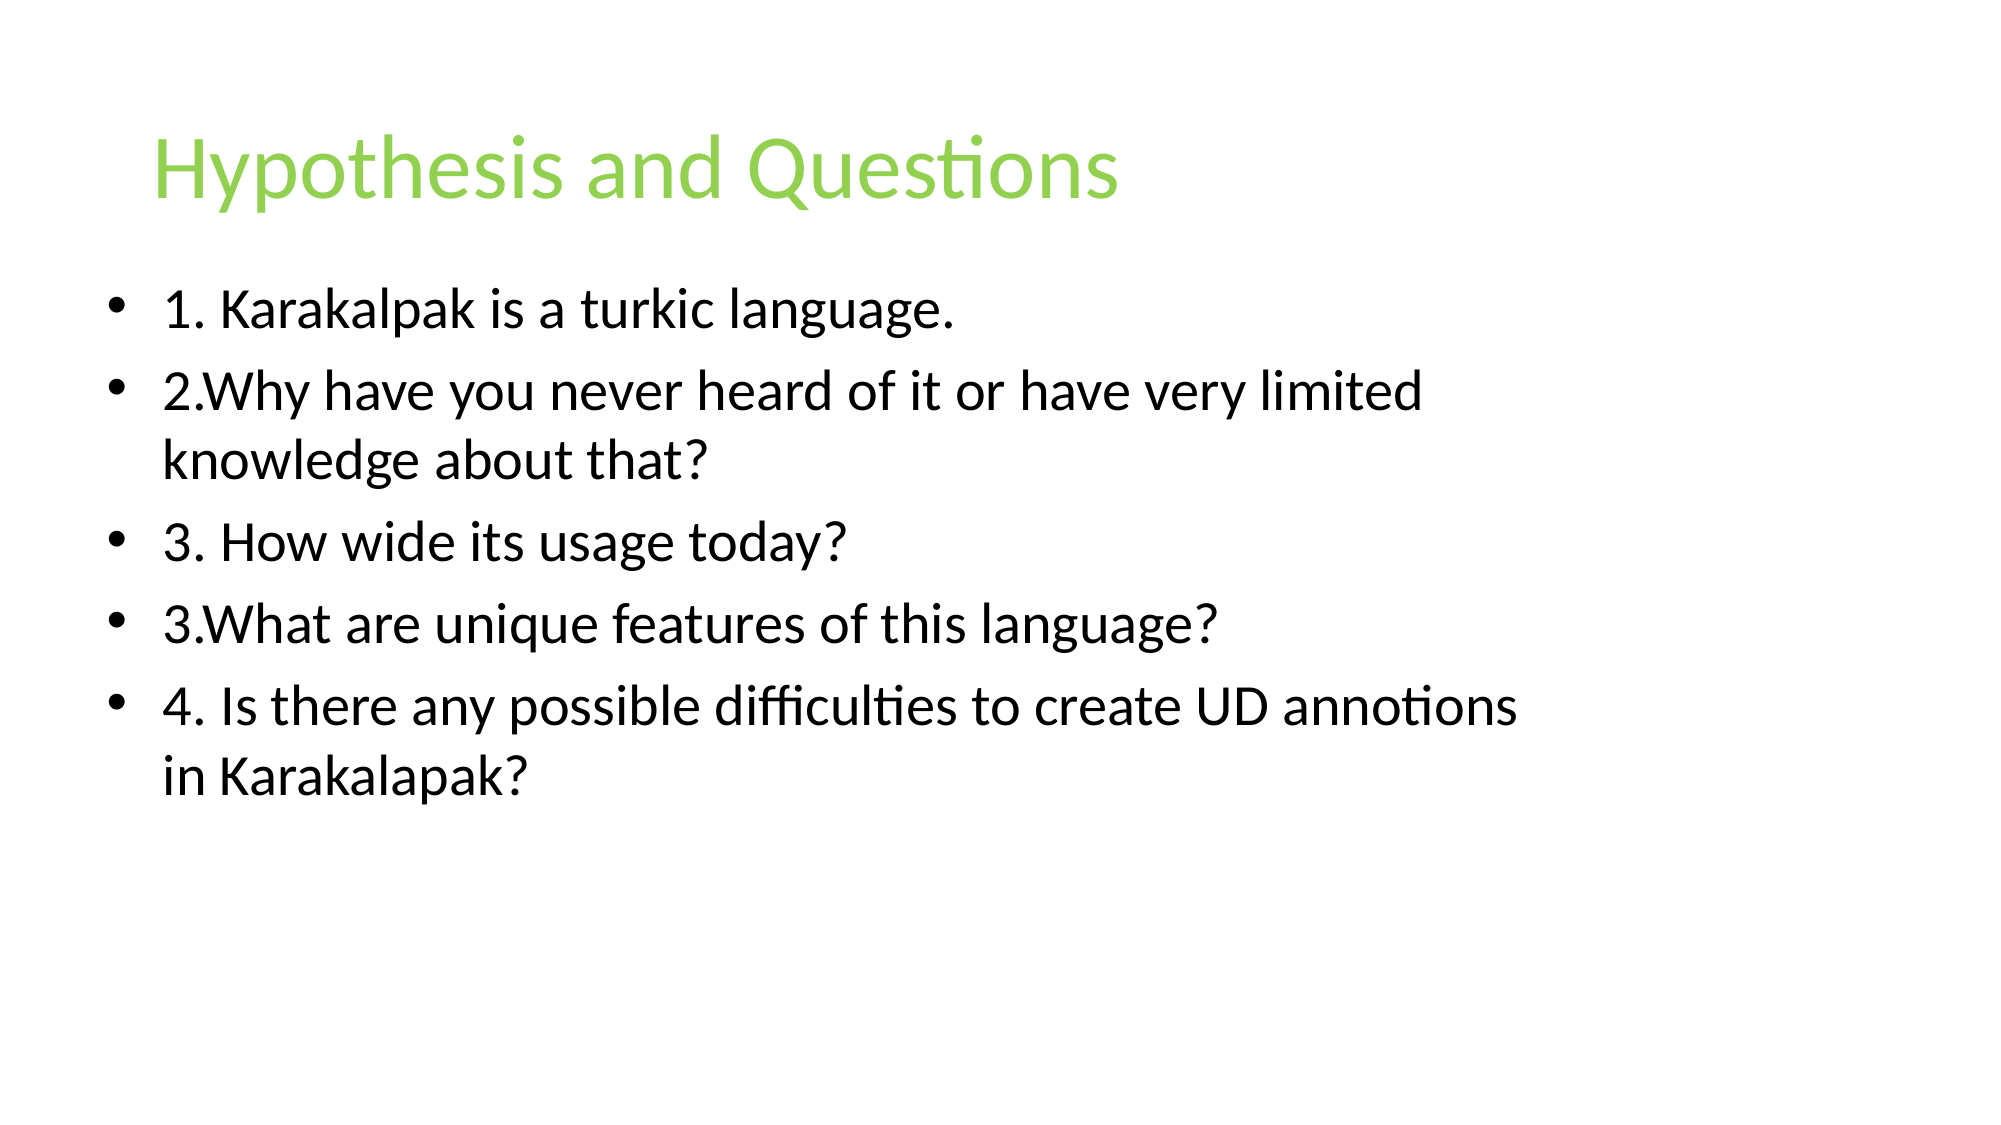

# Hypothesis and Questions

1. Karakalpak is a turkic language.
2.Why have you never heard of it or have very limited knowledge about that?
3. How wide its usage today?
3.What are unique features of this language?
4. Is there any possible difficulties to create UD annotions in Karakalapak?